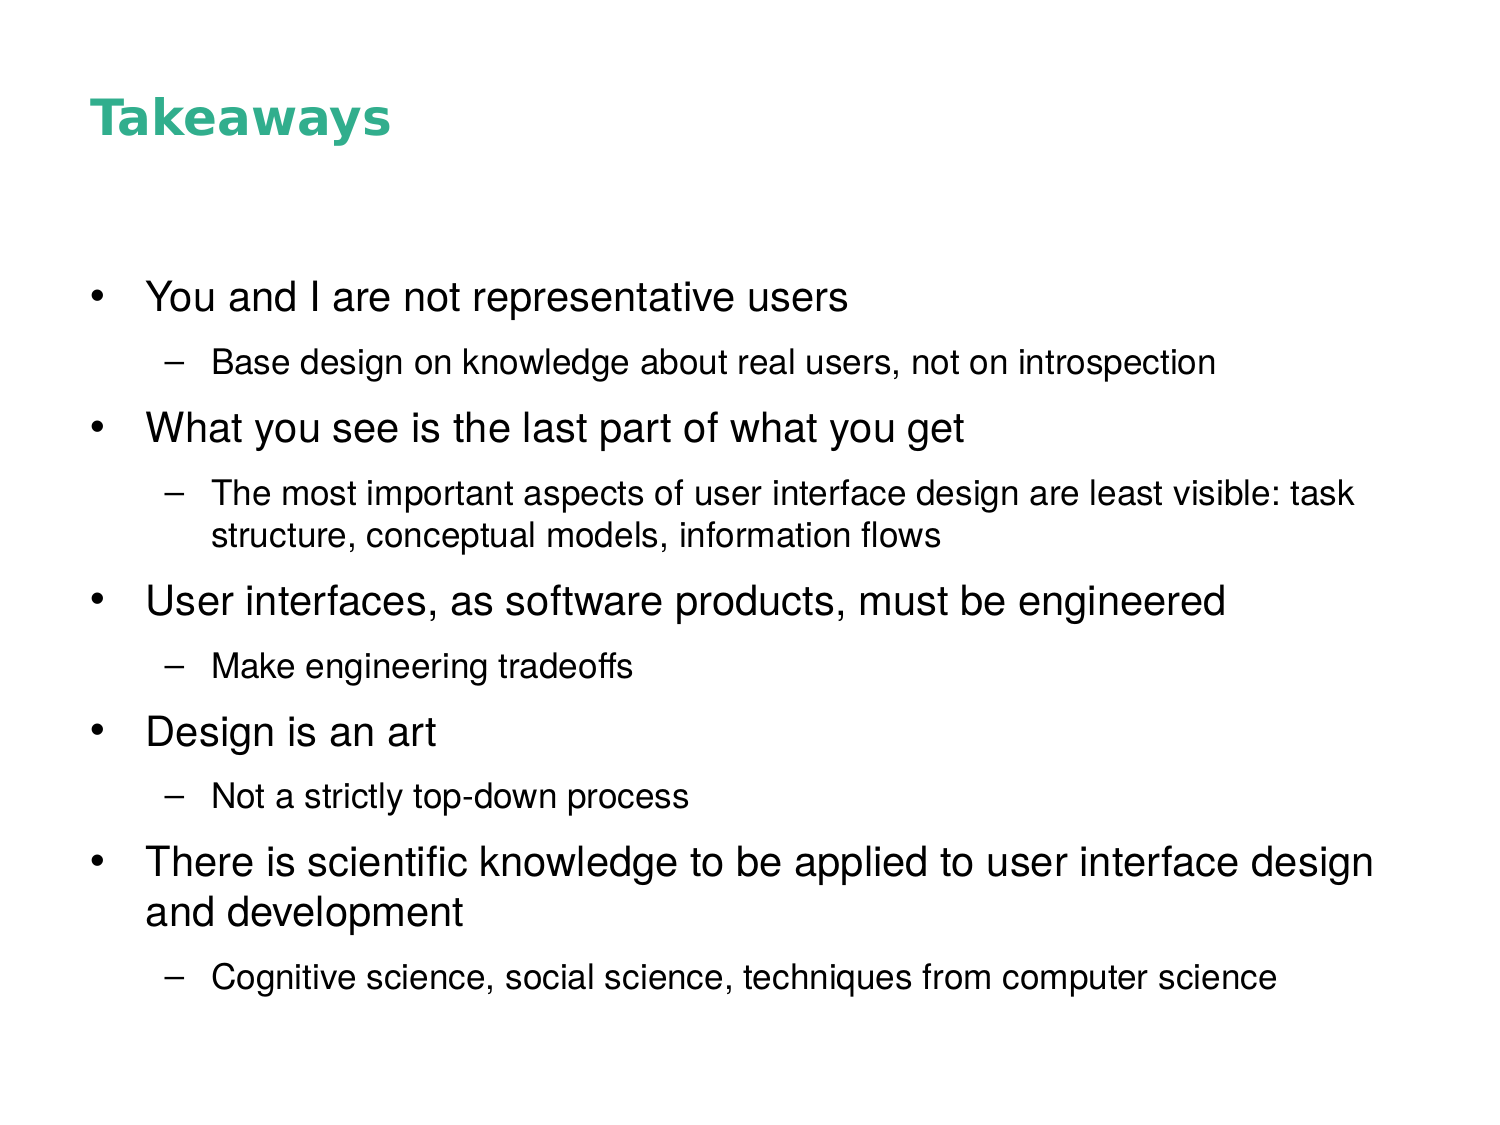

# Takeaways
You and I are not representative users
Base design on knowledge about real users, not on introspection
What you see is the last part of what you get
The most important aspects of user interface design are least visible: task structure, conceptual models, information flows
User interfaces, as software products, must be engineered
Make engineering tradeoffs
Design is an art
Not a strictly top-down process
There is scientific knowledge to be applied to user interface design and development
Cognitive science, social science, techniques from computer science